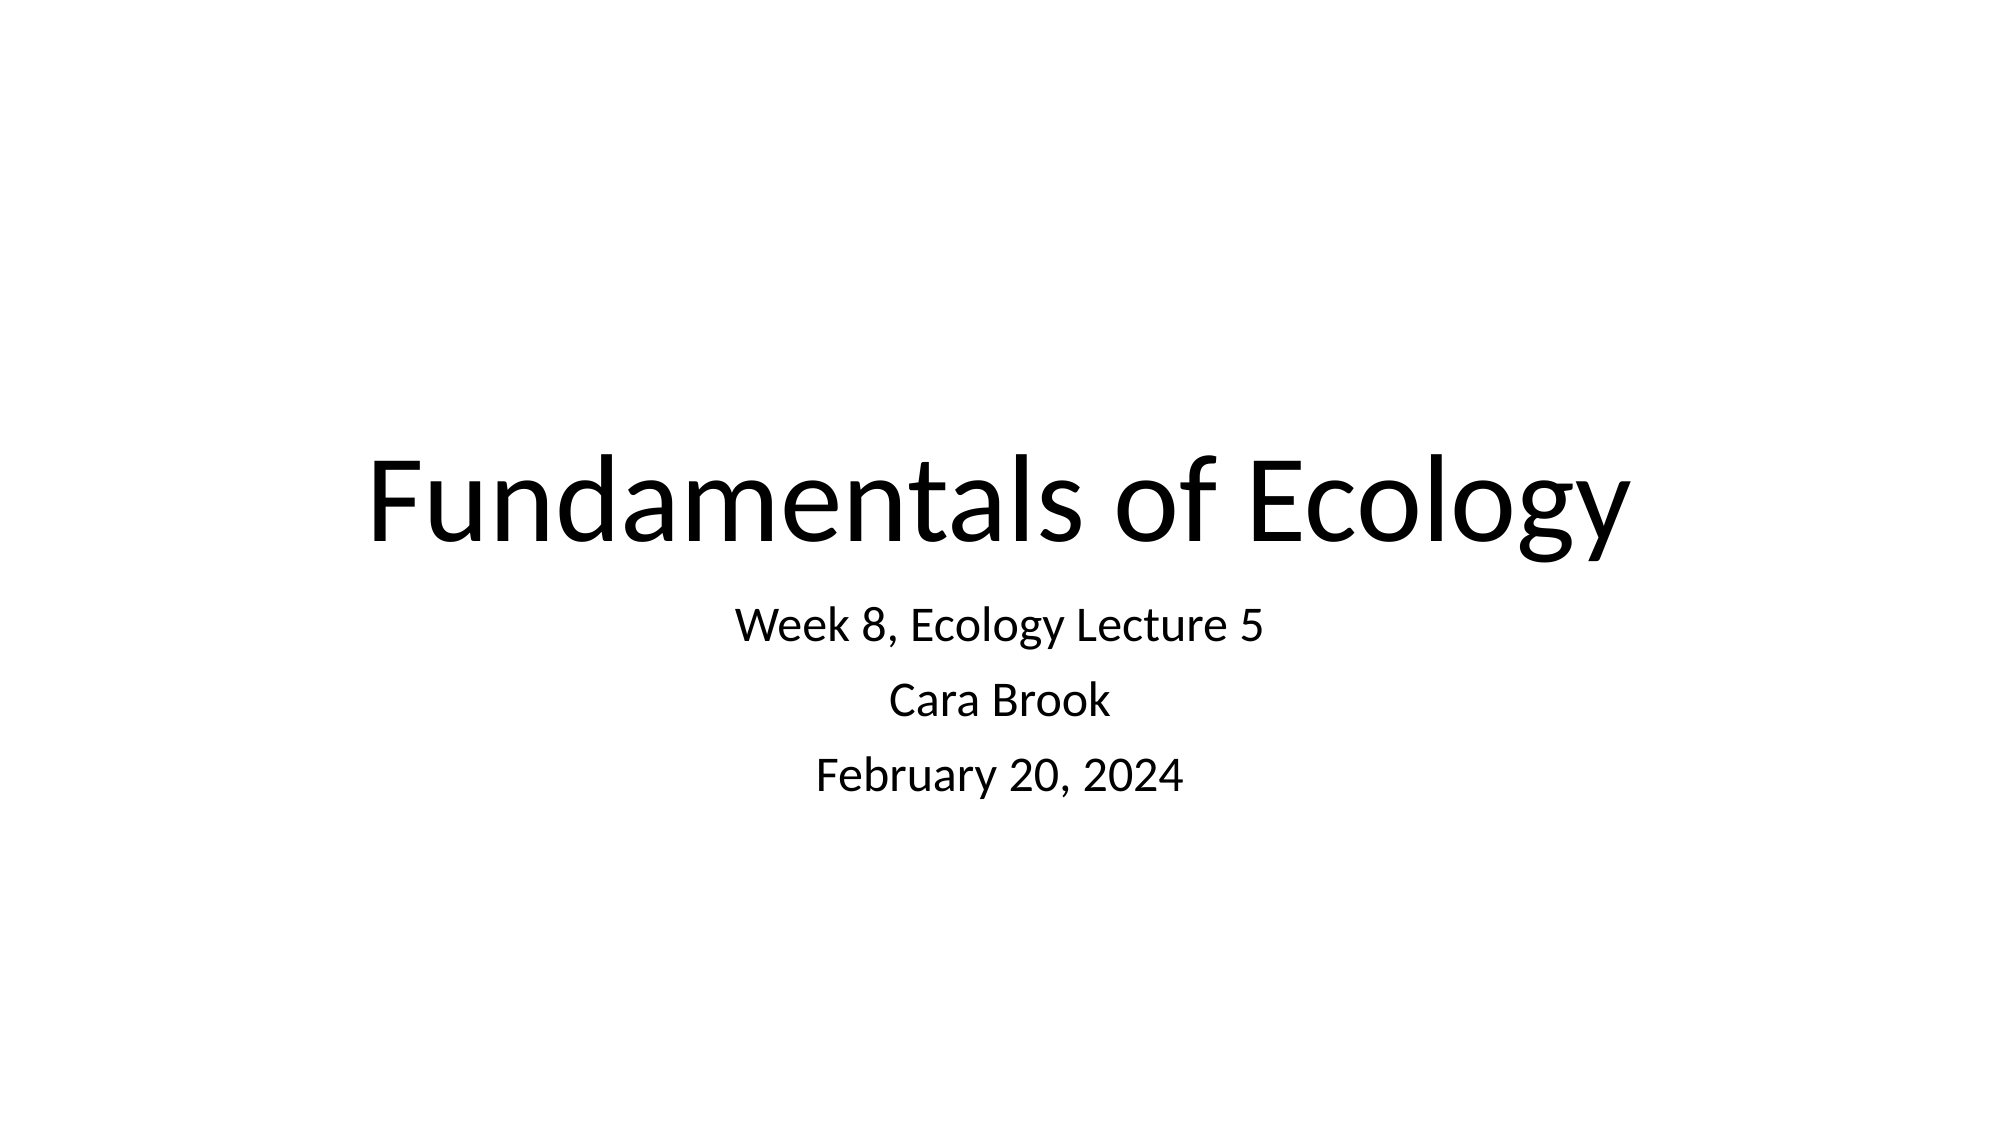

# Fundamentals of Ecology
Week 8, Ecology Lecture 5
Cara Brook
February 20, 2024